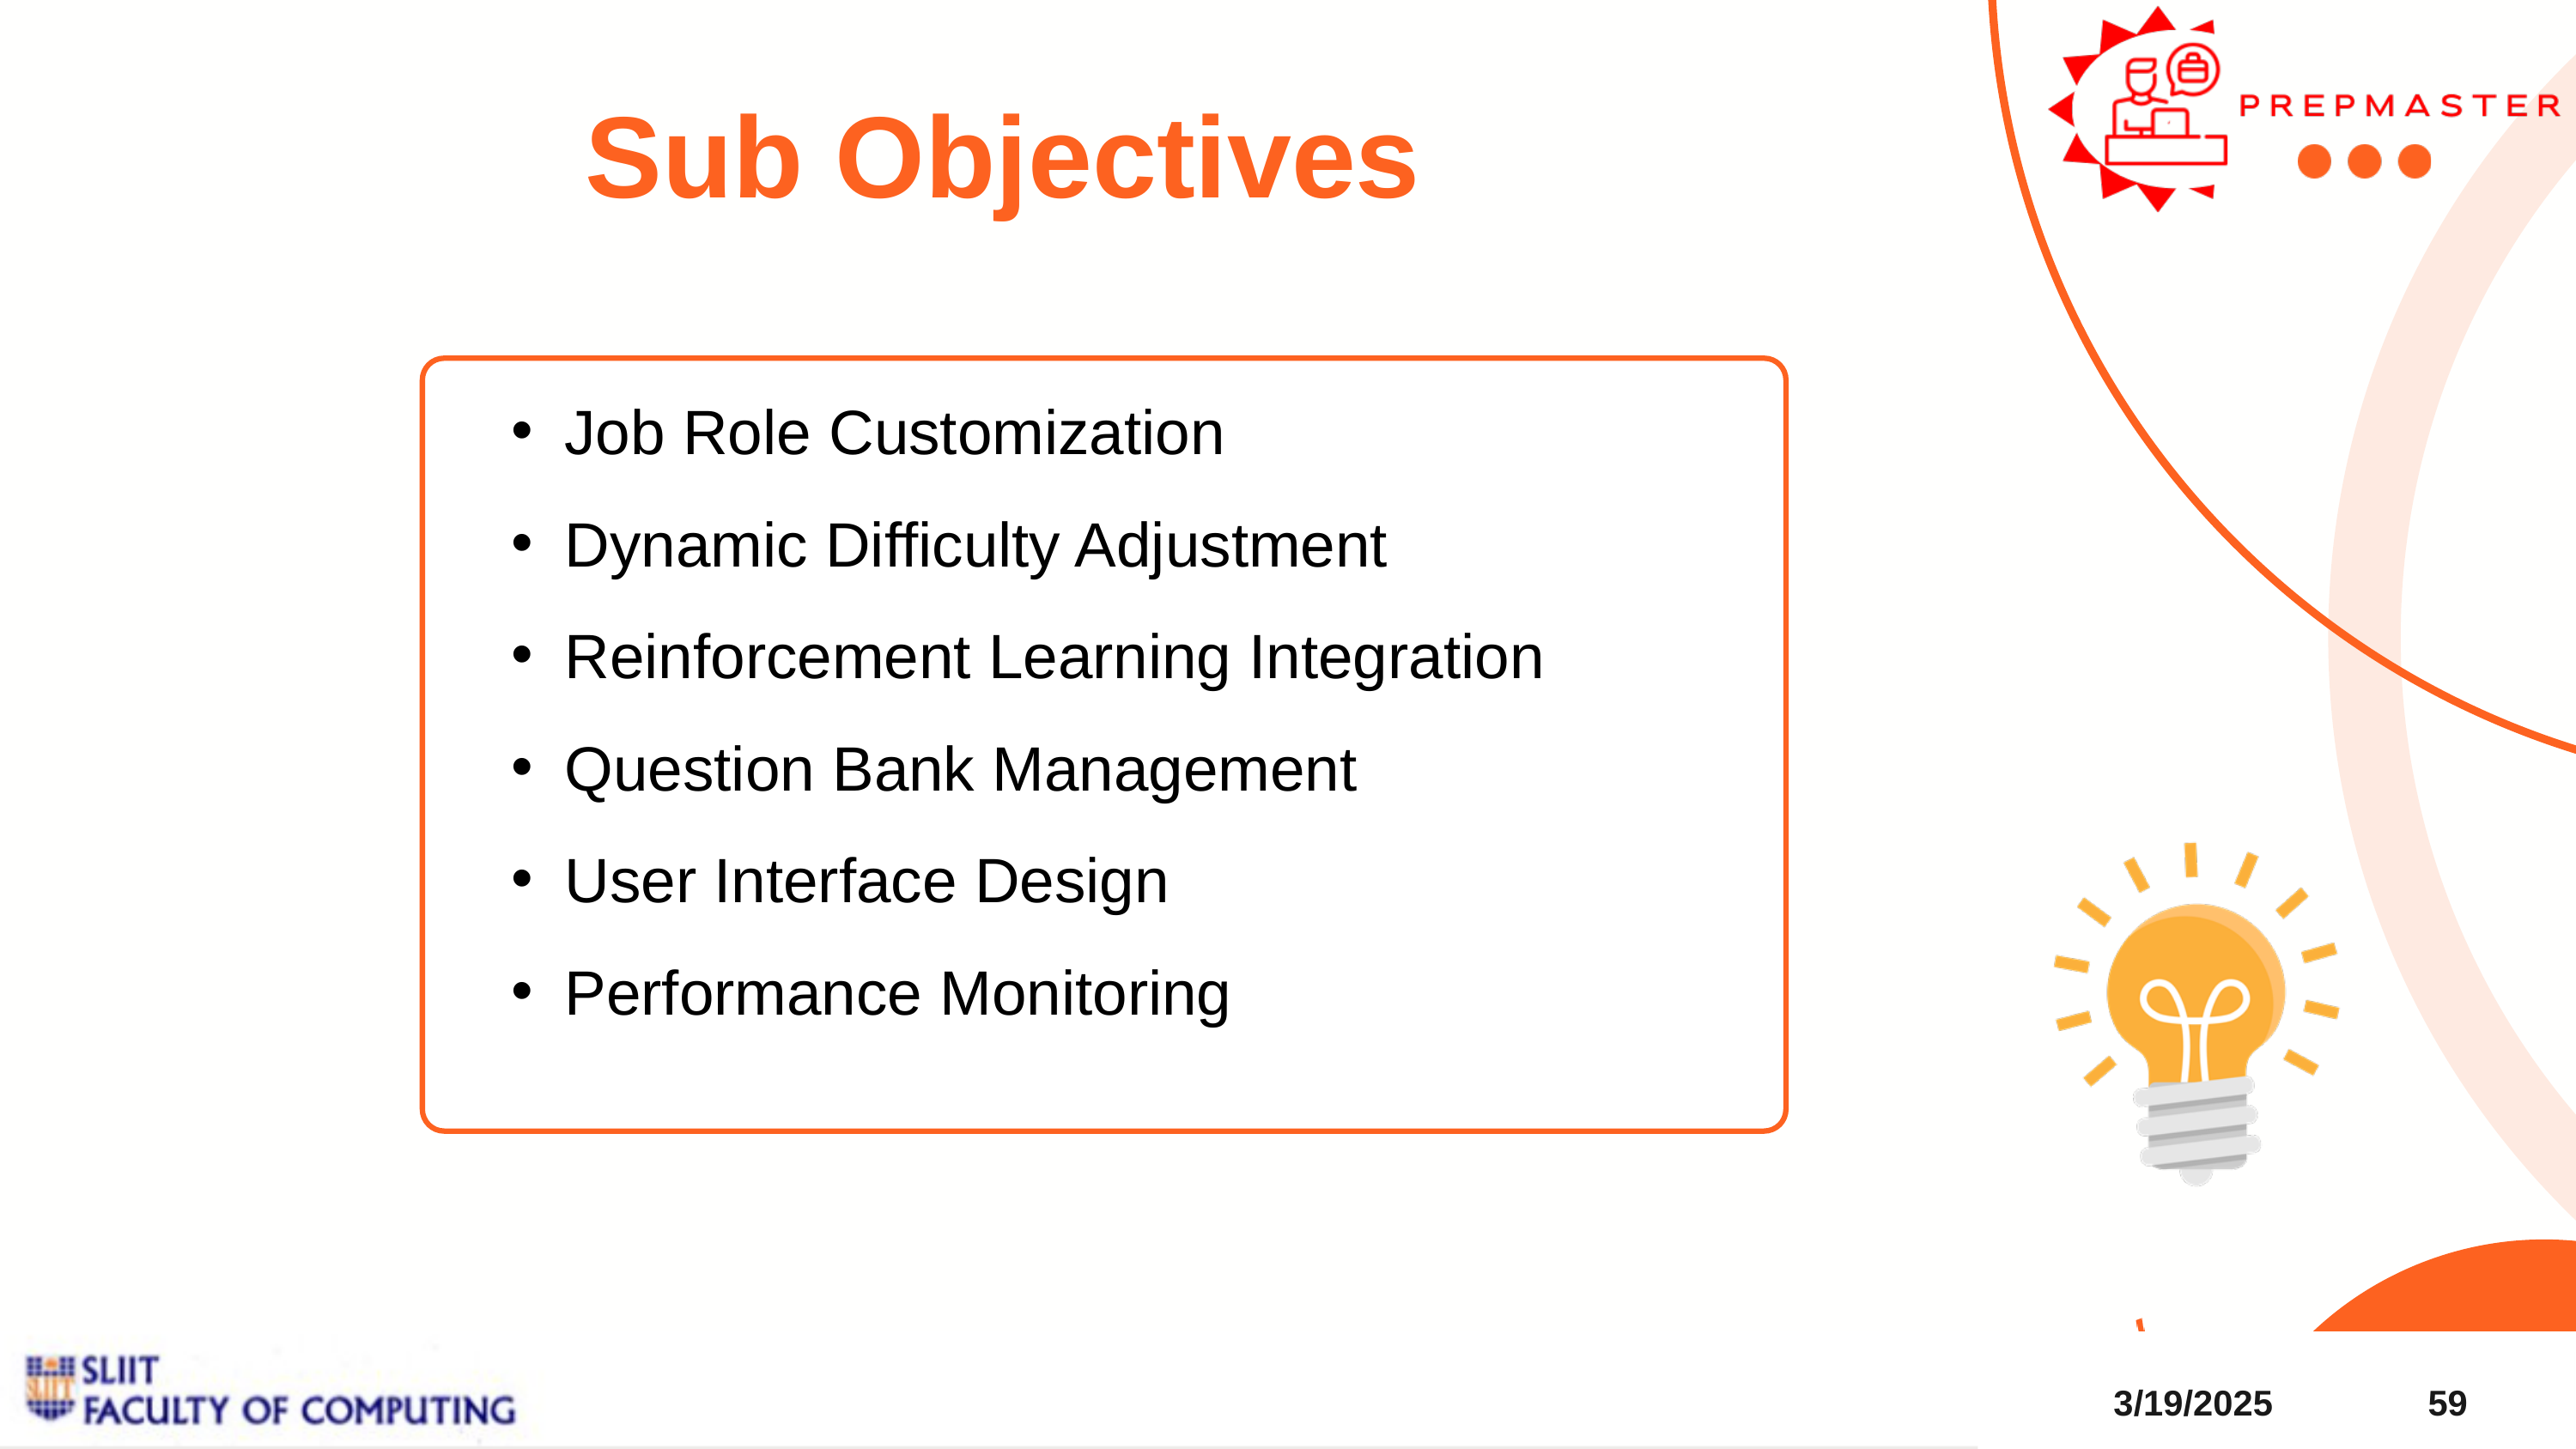

Sub Objectives

Job Role Customization
Dynamic Difficulty Adjustment
Reinforcement Learning Integration
Question Bank Management
User Interface Design
Performance Monitoring

3/19/2025
59